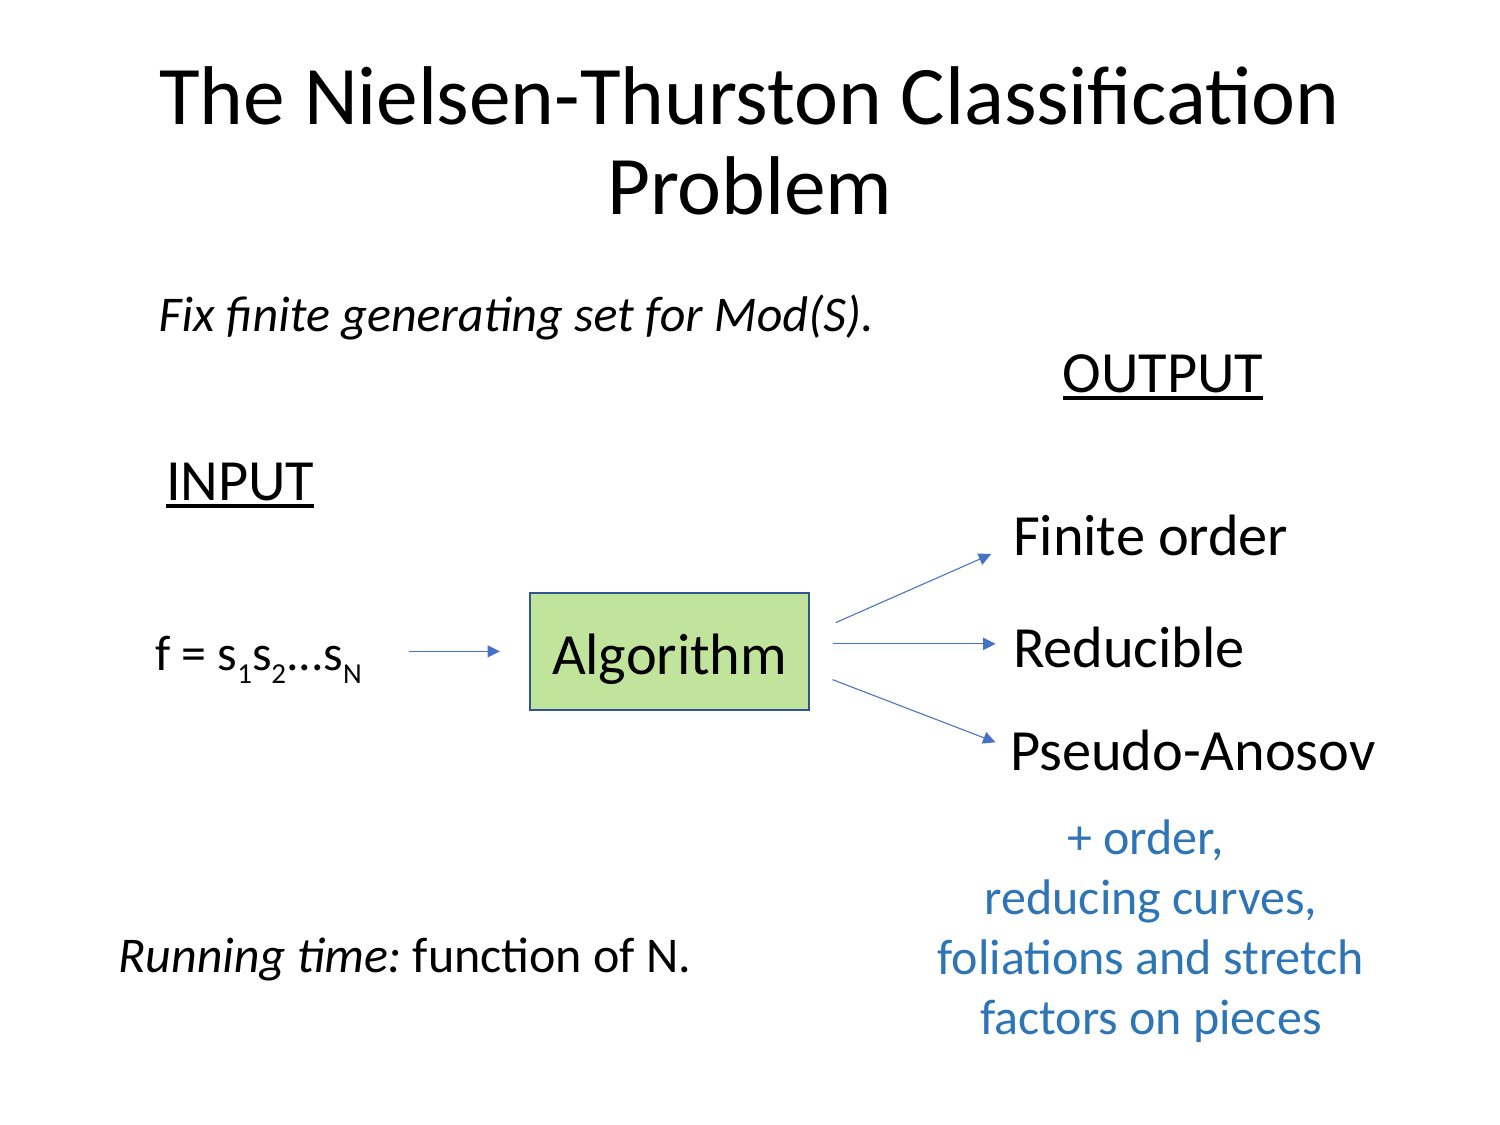

# The Nielsen-Thurston Classification Problem
Fix finite generating set for Mod(S).
OUTPUT
INPUT
Finite order

Reducible
Algorithm
f = s1s2...sN
Pseudo-Anosov
+ order,
reducing curves, foliations and stretch factors on pieces
Running time: function of N.